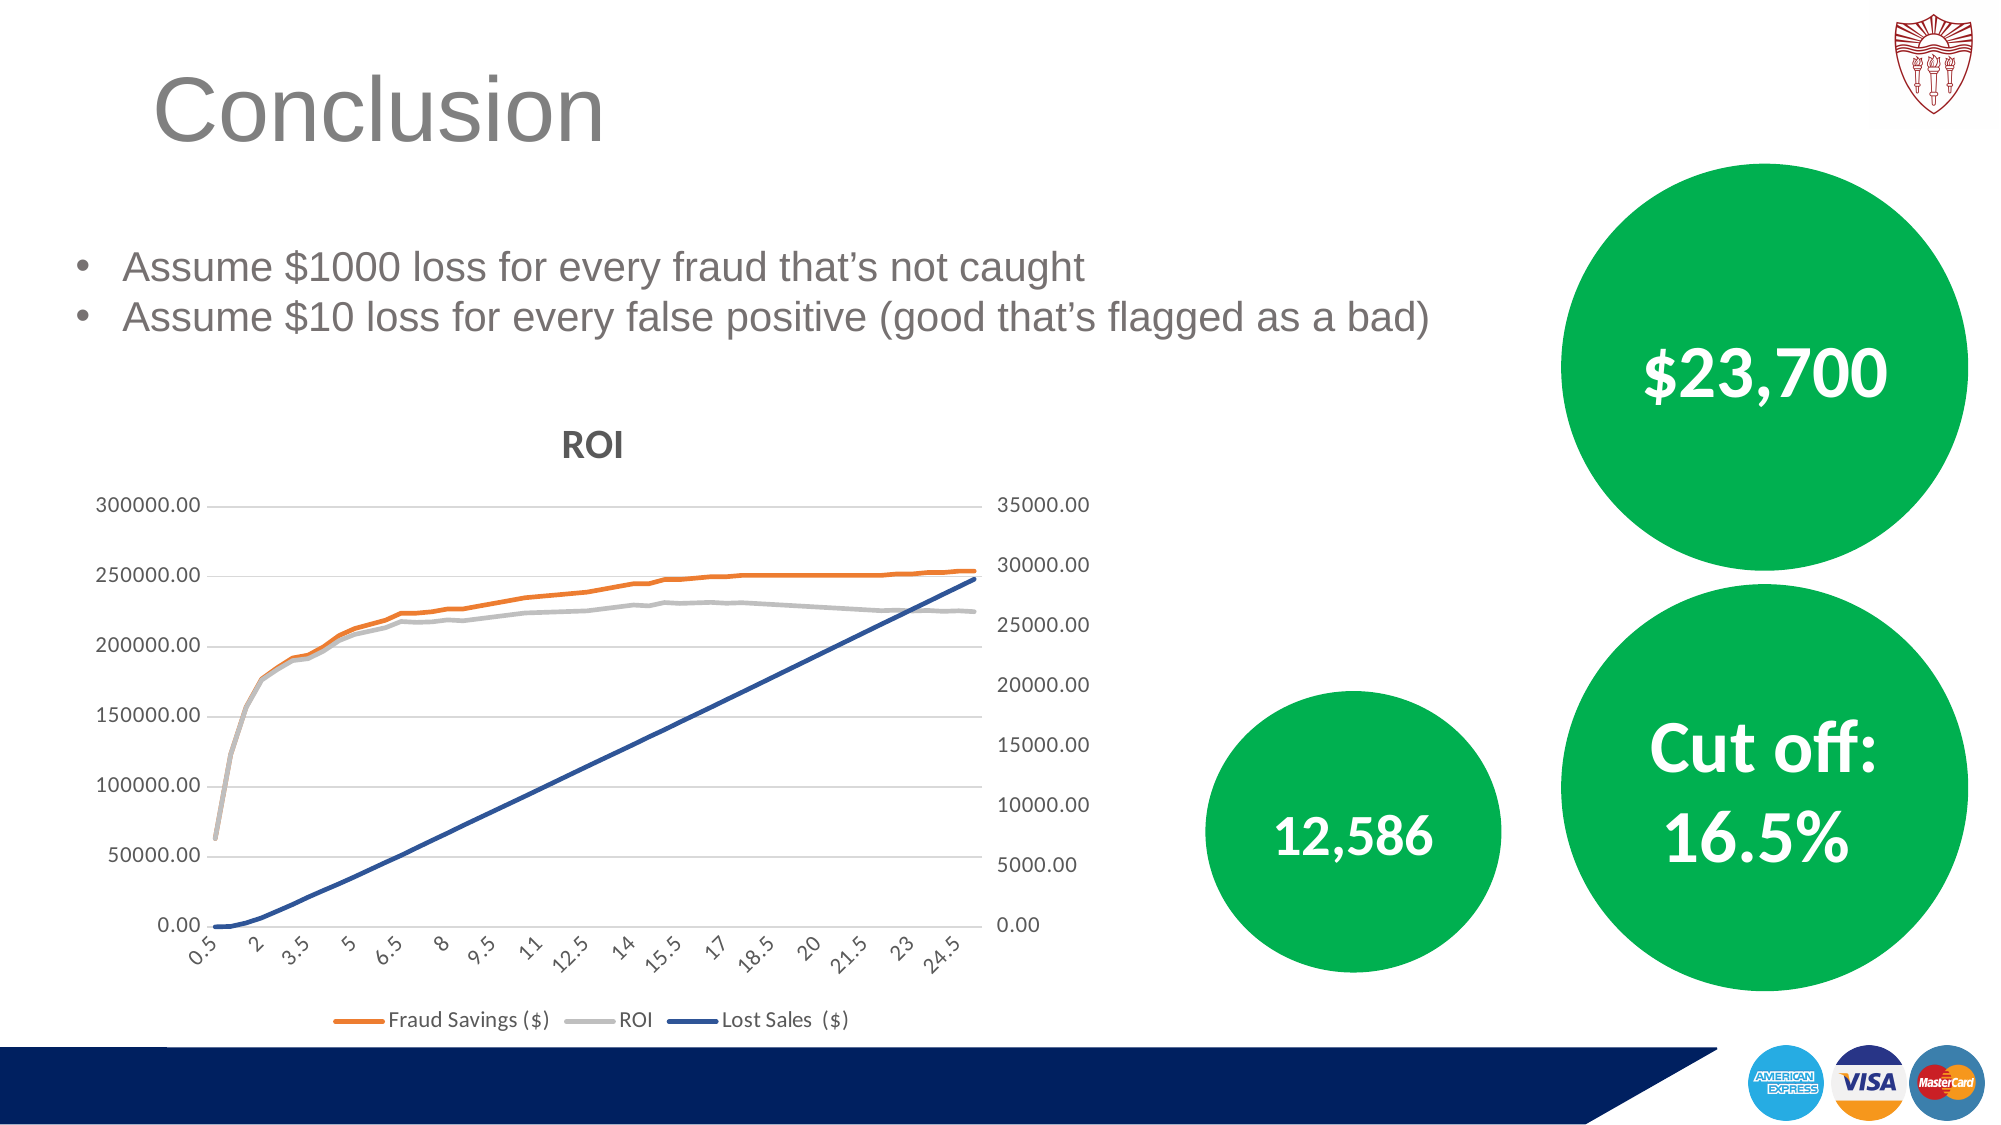

# Conclusion
$23,700
Assume $1000 loss for every fraud that’s not caught
Assume $10 loss for every false positive (good that’s flagged as a bad)

### Chart: ROI

| Category | Fraud Savings ($) | ROI | Lost Sales  ($) |
|---|---|---|---|
| 0.5 | 63000.0 | 63000.0 | 0.0 |
| 1 | 123000.0 | 122970.0 | 30.0 |
| 1.5 | 157000.0 | 156680.0 | 320.0 |
| 2 | 177000.0 | 176250.0 | 750.0 |
| 2.5 | 185000.0 | 183700.0 | 1300.0 |
| 3 | 192000.0 | 190140.0 | 1860.0 |
| 3.5 | 194000.0 | 191530.0 | 2470.0 |
| 4 | 200000.0 | 196960.0 | 3040.0 |
| 4.5 | 208000.0 | 204410.0 | 3590.0 |
| 5 | 213000.0 | 208830.0 | 4170.0 |
| 5.5 | 216000.0 | 211230.0 | 4770.0 |
| 6 | 219000.0 | 213630.0 | 5370.0 |
| 6.5 | 224000.0 | 218050.0 | 5950.0 |
| 7 | 224000.0 | 217420.0 | 6580.0 |
| 7.5 | 225000.0 | 217800.0 | 7200.0 |
| 8 | 227000.0 | 219190.0 | 7810.0 |
| 8.5 | 227000.0 | 218560.0 | 8440.0 |
| 9 | 229000.0 | 219950.0 | 9050.0 |
| 9.5 | 231000.0 | 221340.0 | 9660.0 |
| 10 | 233000.0 | 222730.0 | 10270.0 |
| 10.5 | 235000.0 | 224120.0 | 10880.0 |
| 11 | 236000.0 | 224500.0 | 11500.0 |
| 11.5 | 237000.0 | 224880.0 | 12120.0 |
| 12 | 238000.0 | 225260.0 | 12740.0 |
| 12.5 | 239000.0 | 225640.0 | 13360.0 |
| 13 | 241000.0 | 227030.0 | 13970.0 |
| 13.5 | 243000.0 | 228420.0 | 14580.0 |
| 14 | 245000.0 | 229810.0 | 15190.0 |
| 14.5 | 245000.0 | 229180.0 | 15820.0 |
| 15 | 248000.0 | 231580.0 | 16420.0 |
| 15.5 | 248000.0 | 230950.0 | 17050.0 |
| 16 | 249000.0 | 231330.0 | 17670.0 |
| 16.5 | 250000.0 | 231710.0 | 18290.0 |
| 17 | 250000.0 | 231080.0 | 18920.0 |
| 17.5 | 251000.0 | 231460.0 | 19540.0 |
| 18 | 251000.0 | 230830.0 | 20170.0 |
| 18.5 | 251000.0 | 230200.0 | 20800.0 |
| 19 | 251000.0 | 229570.0 | 21430.0 |
| 19.5 | 251000.0 | 228940.0 | 22060.0 |
| 20 | 251000.0 | 228310.0 | 22690.0 |
| 20.5 | 251000.0 | 227680.0 | 23320.0 |
| 21 | 251000.0 | 227050.0 | 23950.0 |
| 21.5 | 251000.0 | 226420.0 | 24580.0 |
| 22 | 251000.0 | 225790.0 | 25210.0 |
| 22.5 | 252000.0 | 226170.0 | 25830.0 |
| 23 | 252000.0 | 225540.0 | 26460.0 |
| 23.5 | 253000.0 | 225920.0 | 27080.0 |
| 24 | 253000.0 | 225290.0 | 27710.0 |
| 24.5 | 254000.0 | 225670.0 | 28330.0 |
| 25 | 254000.0 | 225040.0 | 28960.0 |
Cut off: 16.5%
12,586